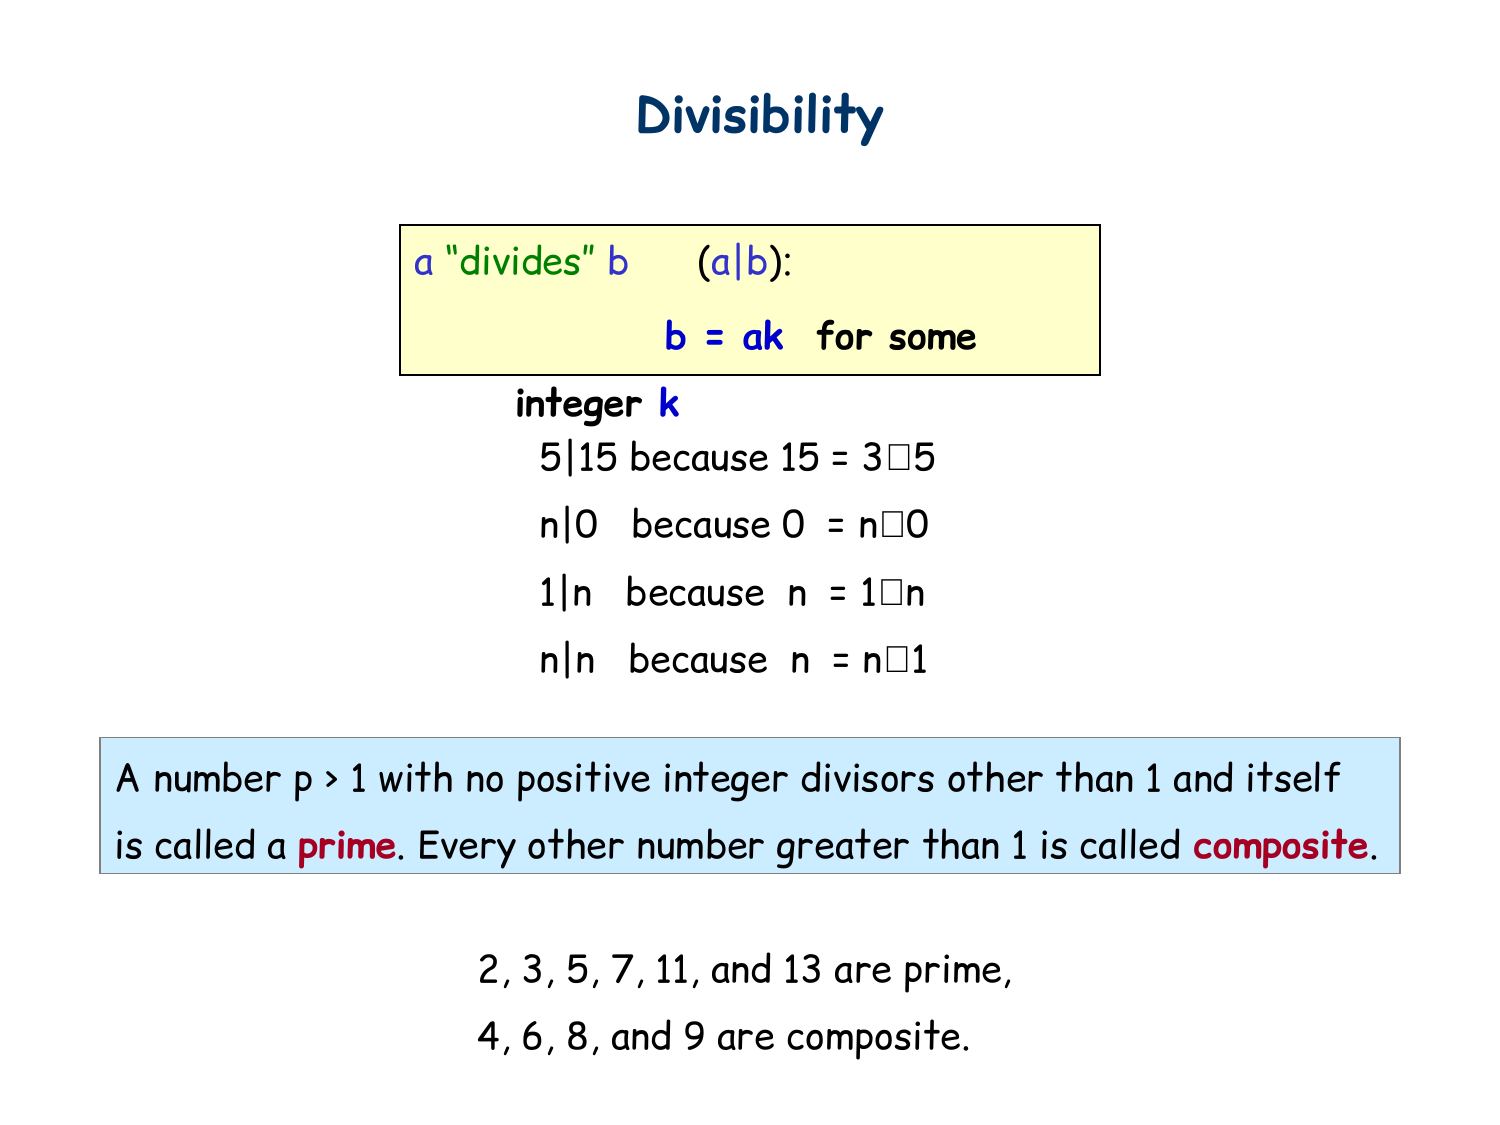

Divisibility
a “divides” b      (a|b):
		b = ak  for some integer k
5|15 because 15 = 3⋅5
n|0   because 0  = n⋅0
1|n   because  n  = 1⋅n
n|n   because  n  = n⋅1
A number p > 1 with no positive integer divisors other than 1 and itself
is called a prime. Every other number greater than 1 is called composite.
2, 3, 5, 7, 11, and 13 are prime,
4, 6, 8, and 9 are composite.